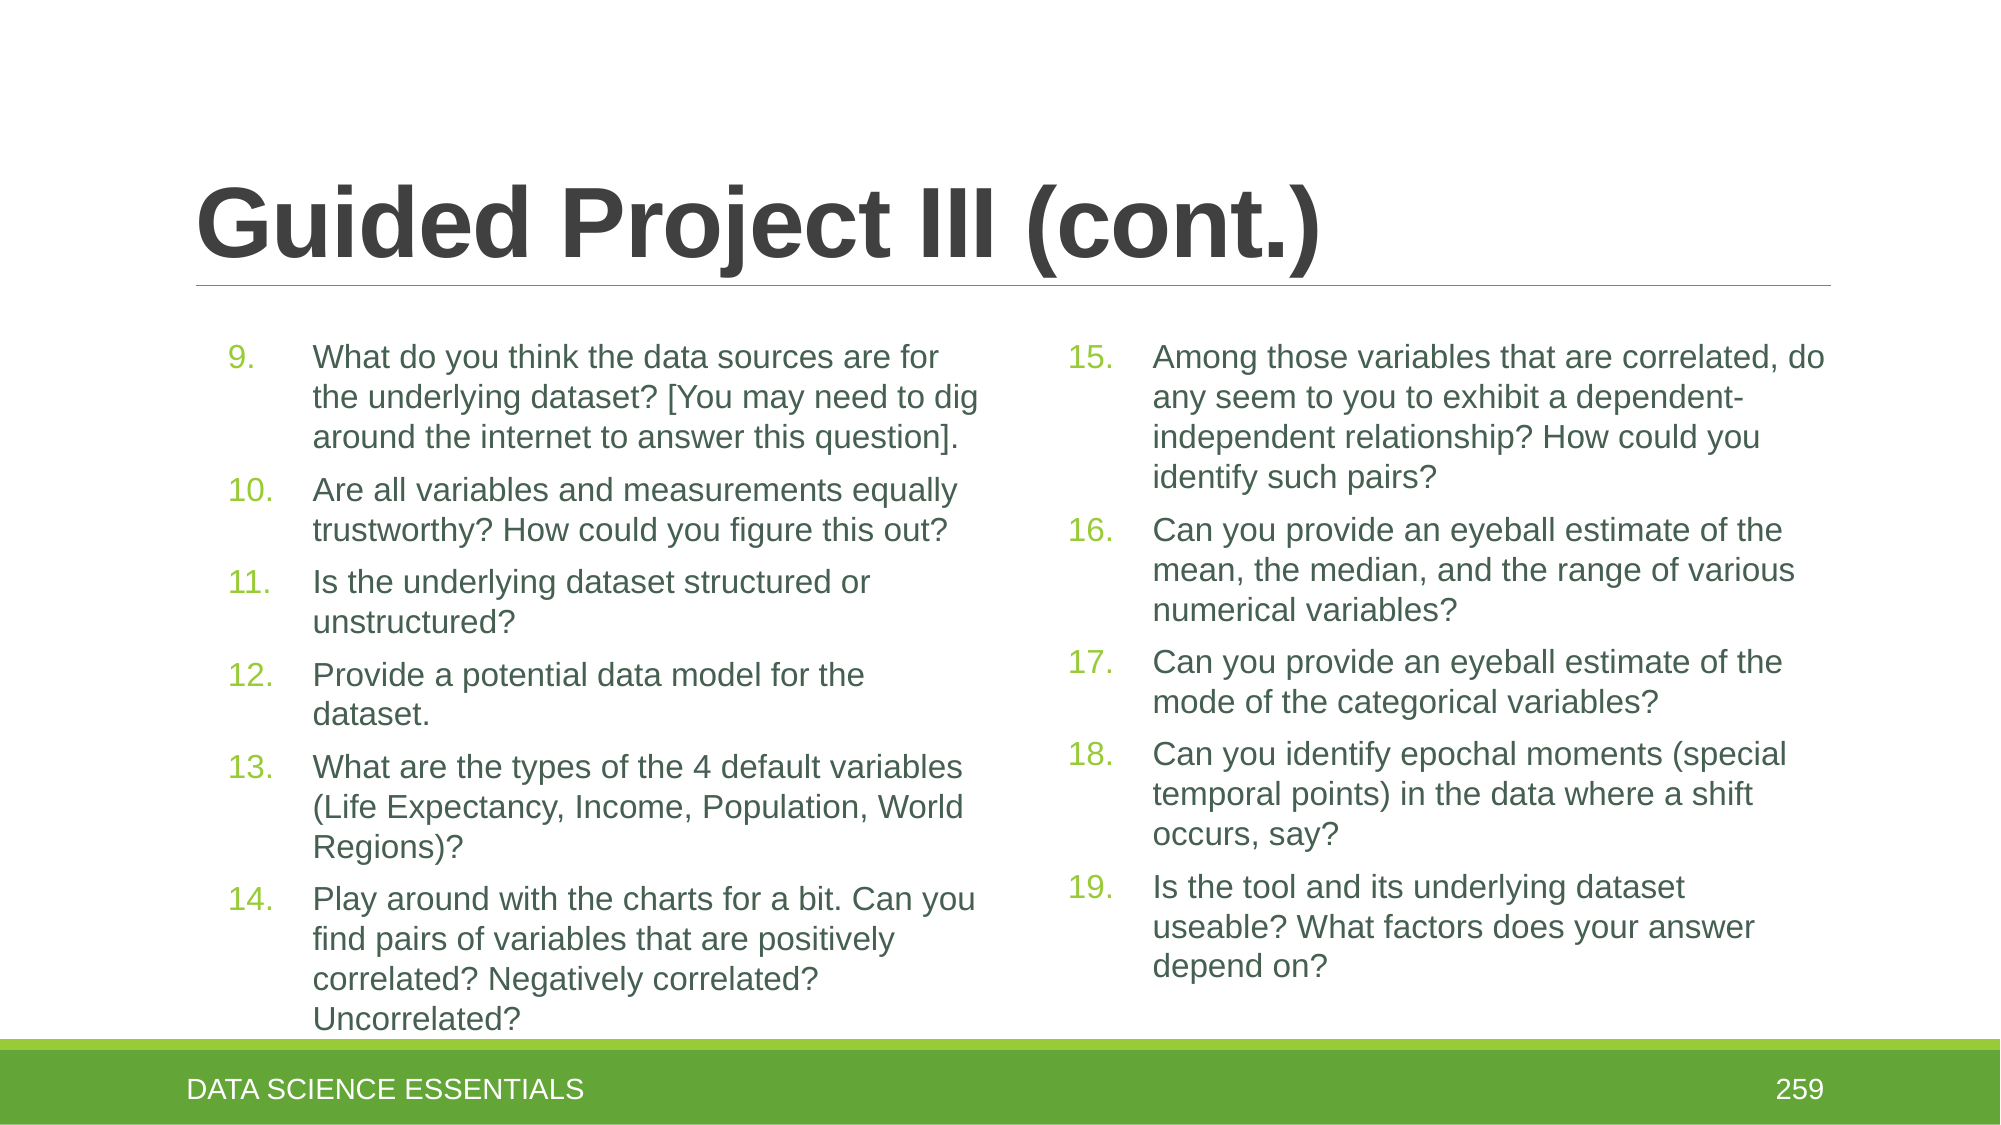

# Guided Project III (cont.)
Among those variables that are correlated, do any seem to you to exhibit a dependent-independent relationship? How could you identify such pairs?
Can you provide an eyeball estimate of the mean, the median, and the range of various numerical variables?
Can you provide an eyeball estimate of the mode of the categorical variables?
Can you identify epochal moments (special temporal points) in the data where a shift occurs, say?
Is the tool and its underlying dataset useable? What factors does your answer depend on?
What do you think the data sources are for the underlying dataset? [You may need to dig around the internet to answer this question].
Are all variables and measurements equally trustworthy? How could you figure this out?
Is the underlying dataset structured or unstructured?
Provide a potential data model for the dataset.
What are the types of the 4 default variables (Life Expectancy, Income, Population, World Regions)?
Play around with the charts for a bit. Can you find pairs of variables that are positively correlated? Negatively correlated? Uncorrelated?
DATA SCIENCE ESSENTIALS
259